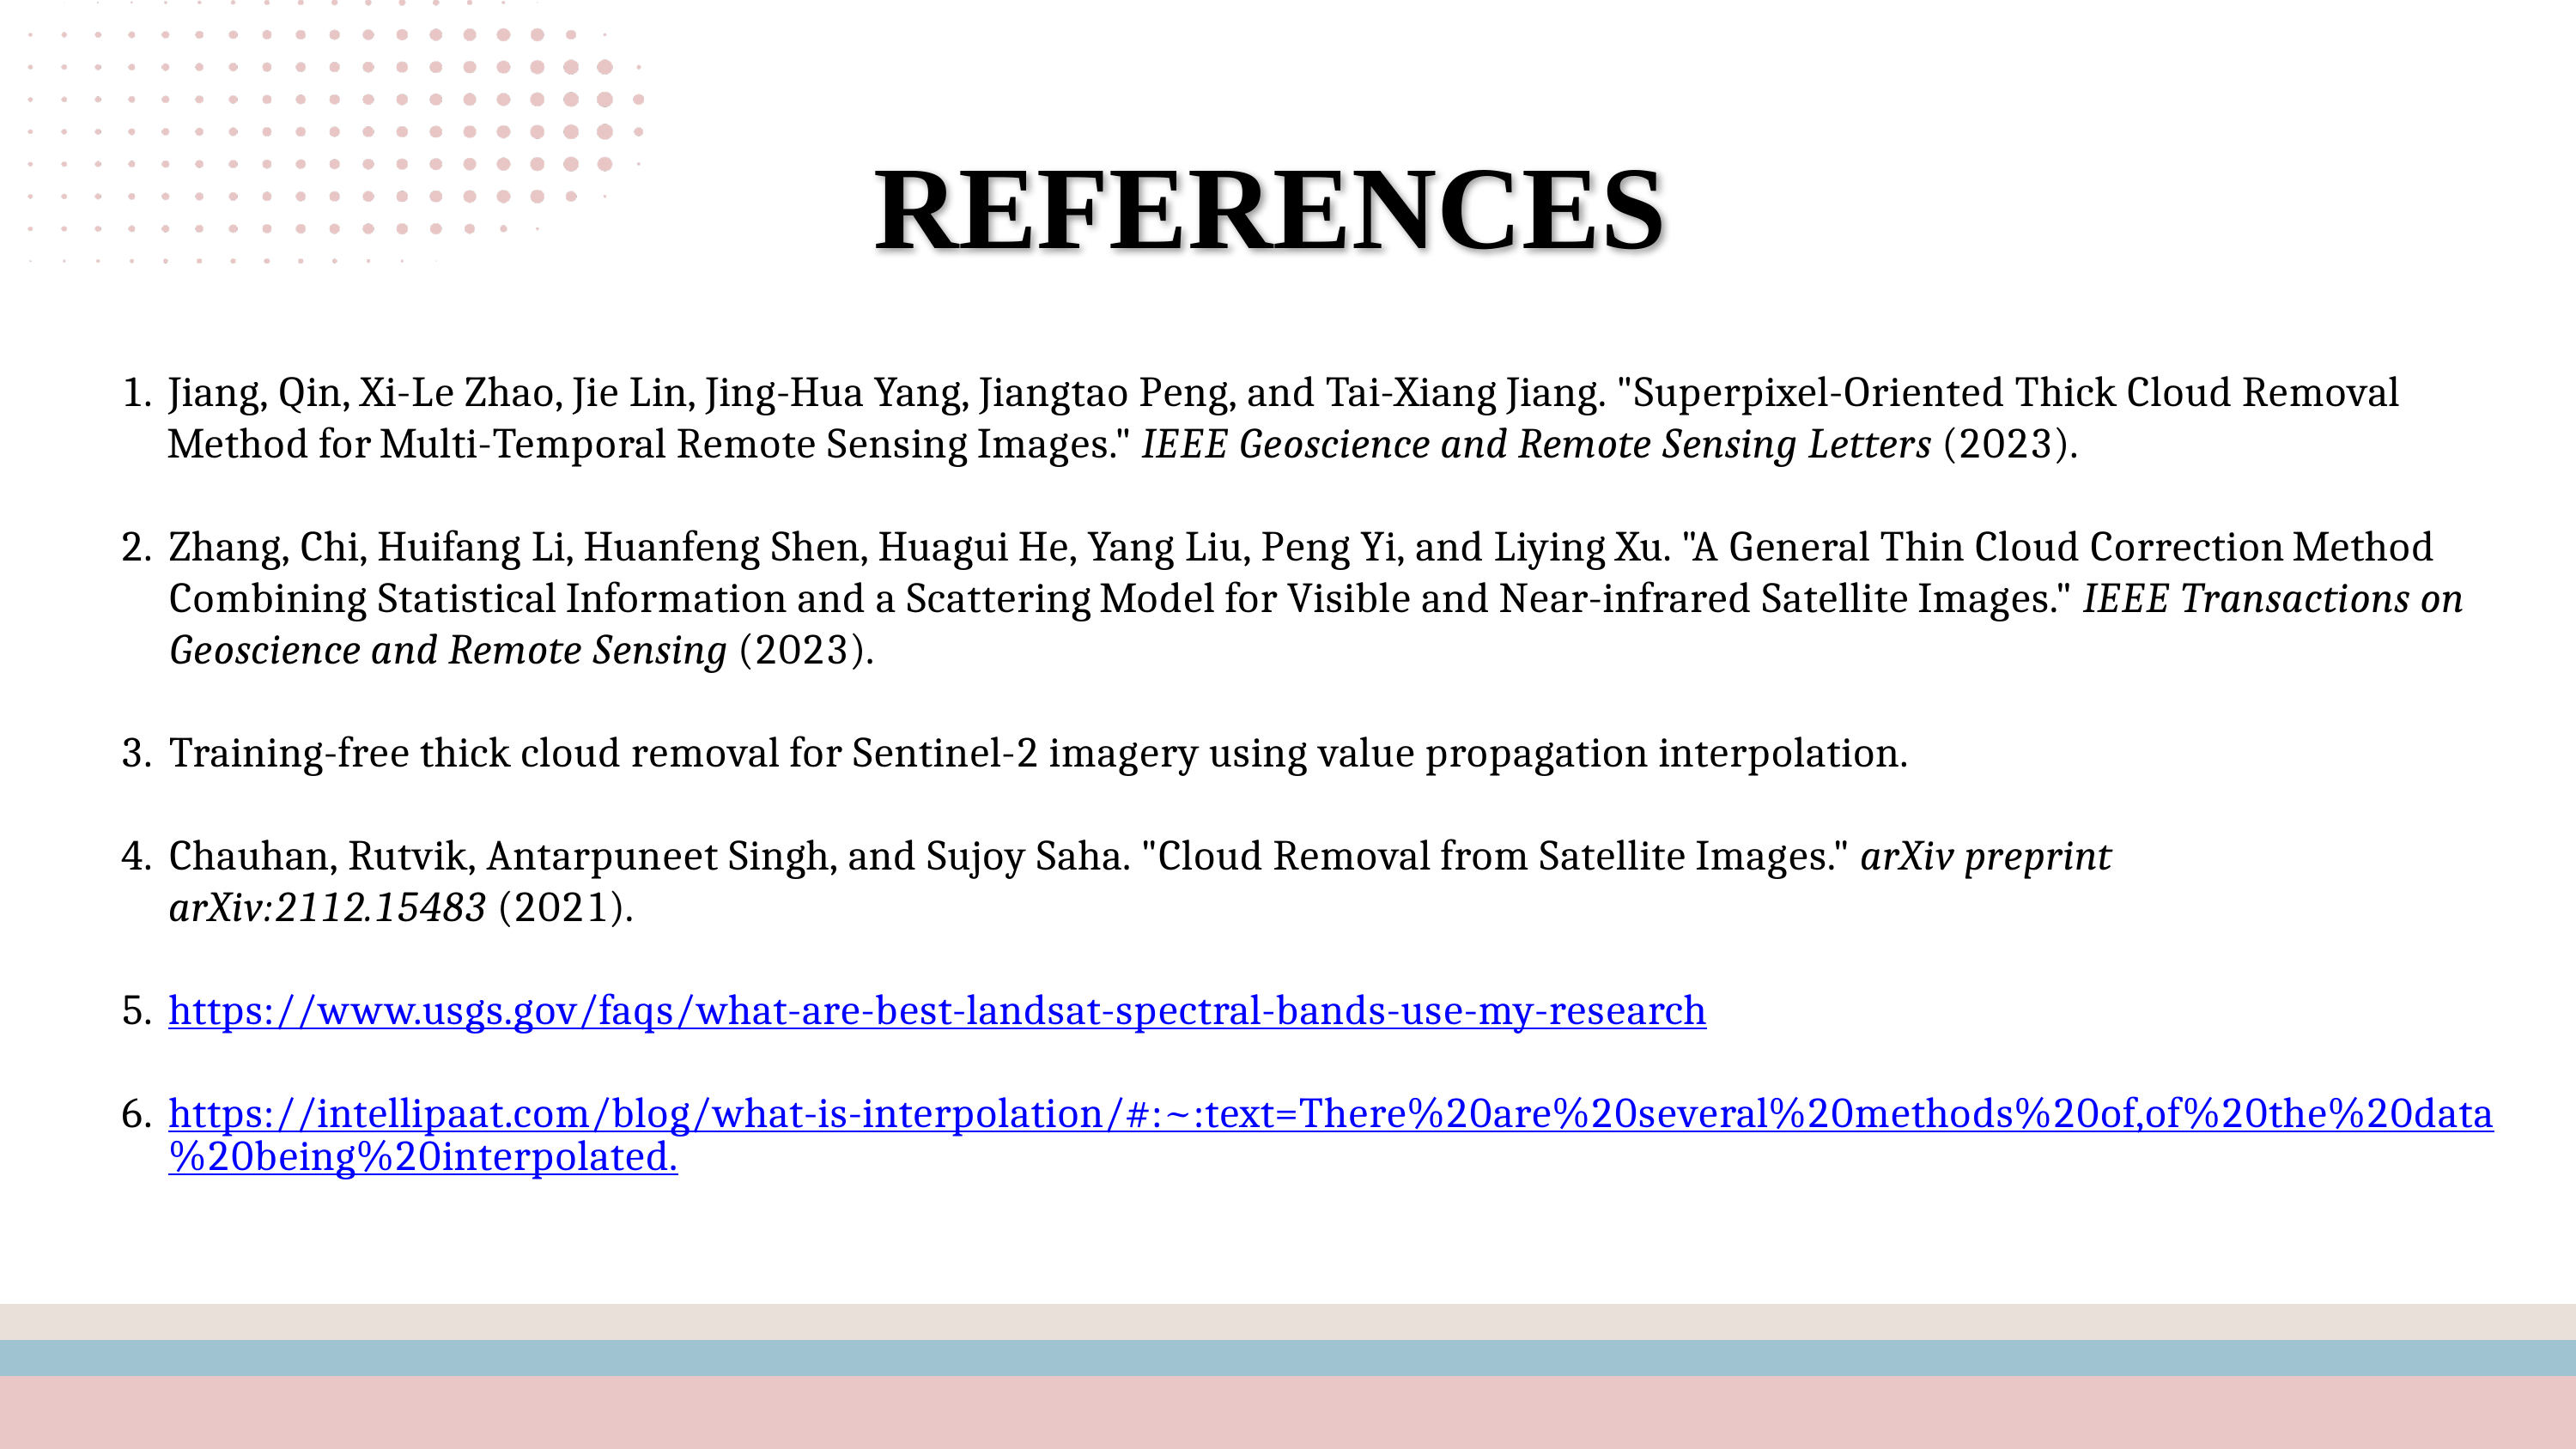

REFERENCES

Jiang, Qin, Xi-Le Zhao, Jie Lin, Jing-Hua Yang, Jiangtao Peng, and Tai-Xiang Jiang. "Superpixel-Oriented Thick Cloud Removal Method for Multi-Temporal Remote Sensing Images." IEEE Geoscience and Remote Sensing Letters (2023).

Zhang, Chi, Huifang Li, Huanfeng Shen, Huagui He, Yang Liu, Peng Yi, and Liying Xu. "A General Thin Cloud Correction Method Combining Statistical Information and a Scattering Model for Visible and Near-infrared Satellite Images." IEEE Transactions on Geoscience and Remote Sensing (2023).

Training-free thick cloud removal for Sentinel-2 imagery using value propagation interpolation.

Chauhan, Rutvik, Antarpuneet Singh, and Sujoy Saha. "Cloud Removal from Satellite Images." arXiv preprint arXiv:2112.15483 (2021).

https://www.usgs.gov/faqs/what-are-best-landsat-spectral-bands-use-my-research

https://intellipaat.com/blog/what-is-interpolation/#:~:text=There%20are%20several%20methods%20of,of%20the%20data%20being%20interpolated.